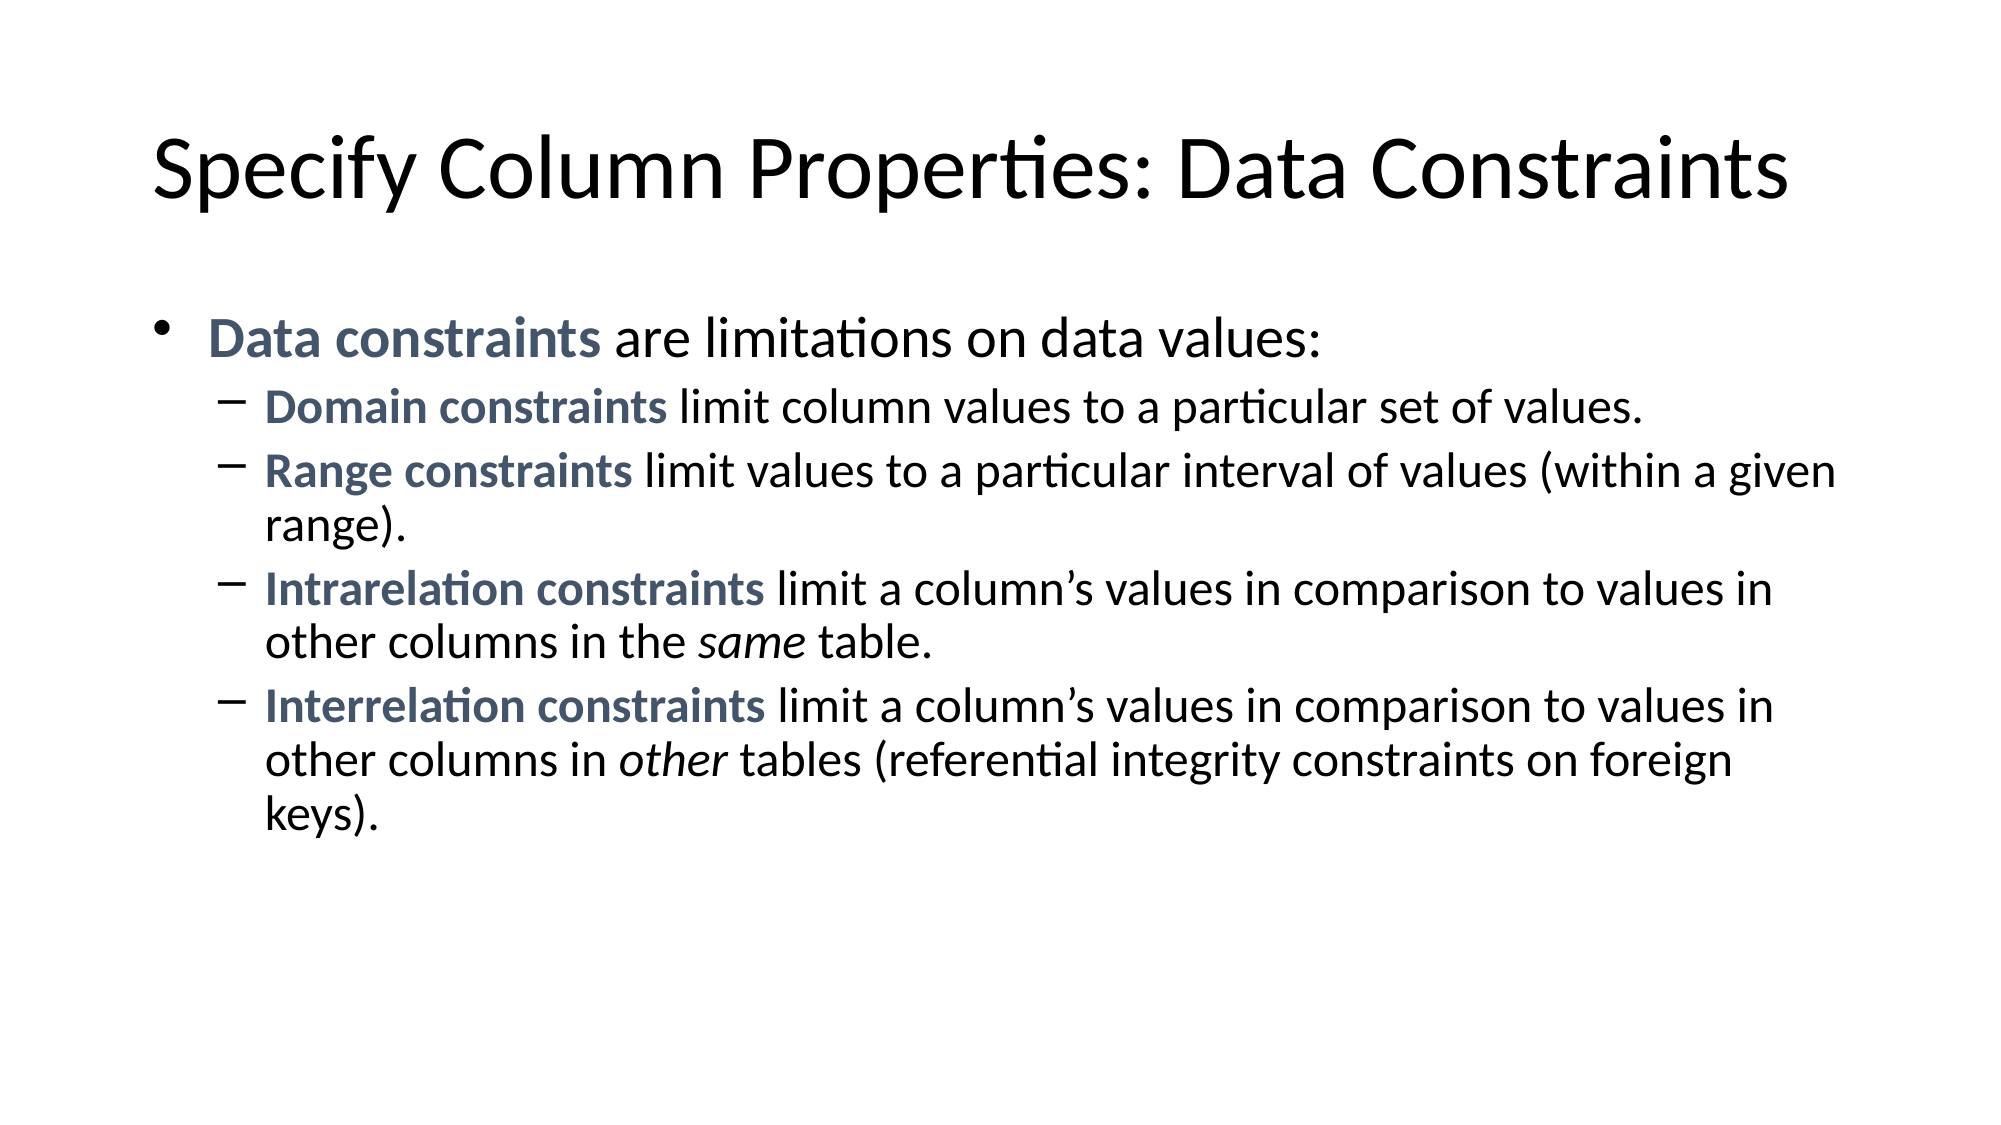

# Specify Column Properties: Data Constraints
Data constraints are limitations on data values:
Domain constraints limit column values to a particular set of values.
Range constraints limit values to a particular interval of values (within a given range).
Intrarelation constraints limit a column’s values in comparison to values in other columns in the same table.
Interrelation constraints limit a column’s values in comparison to values in other columns in other tables (referential integrity constraints on foreign keys).